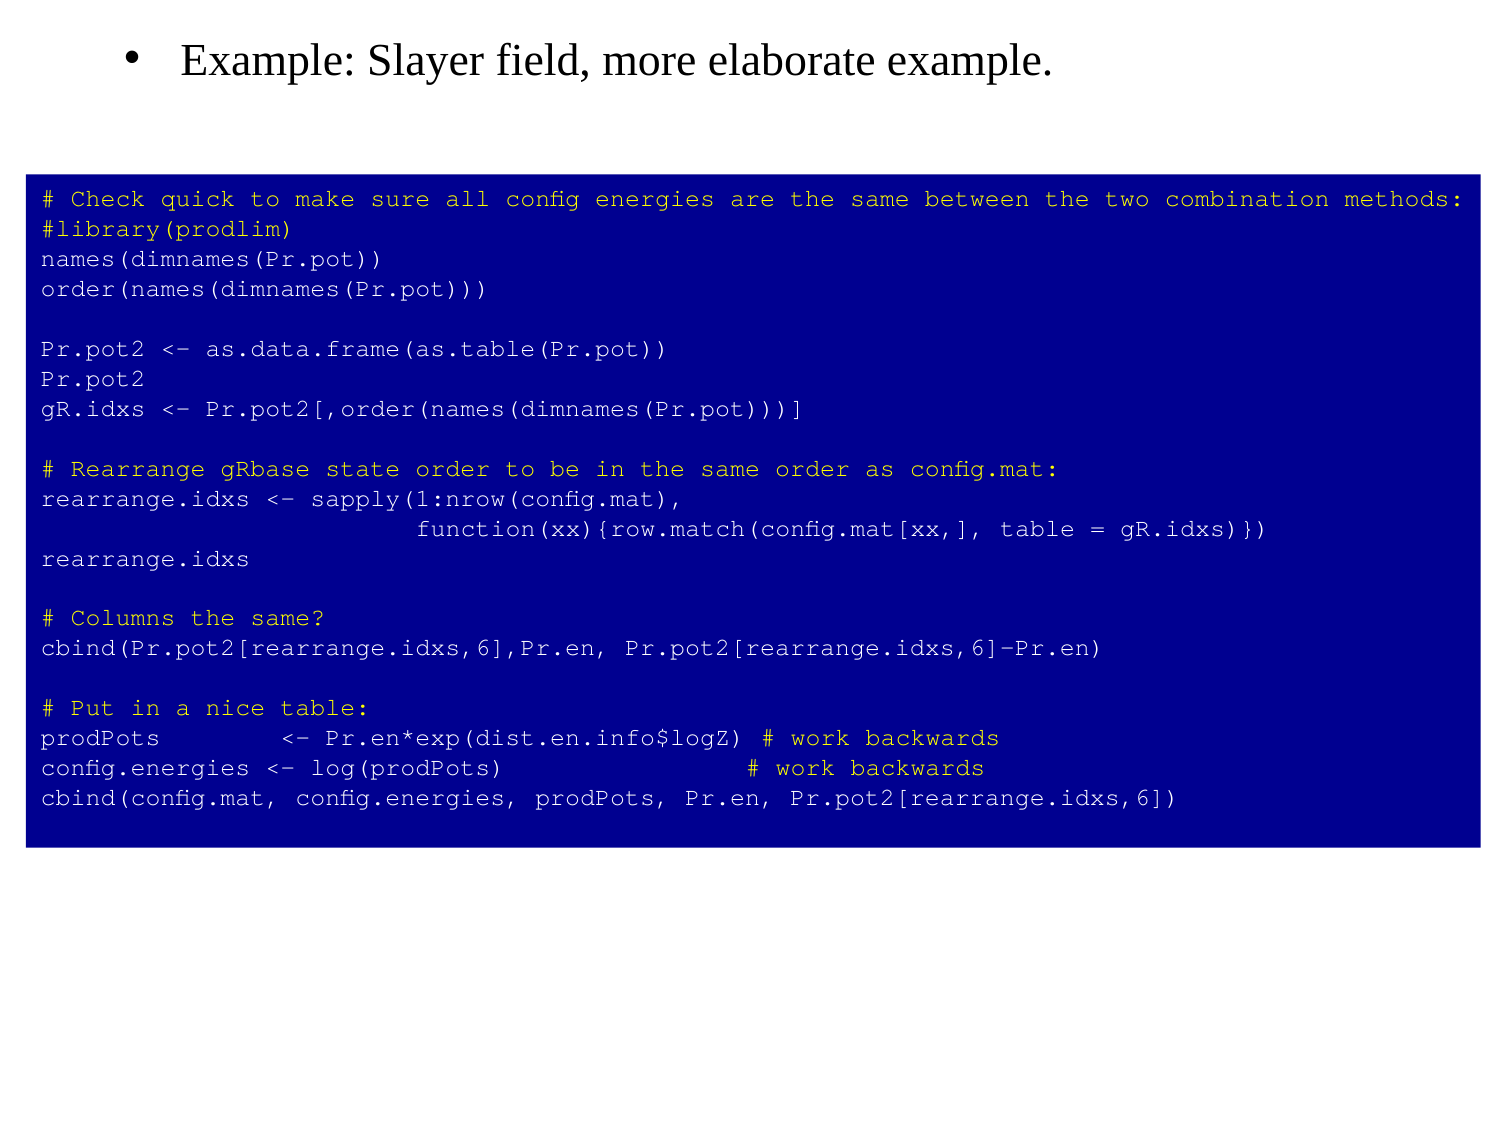

Example: Slayer field, more elaborate example.
# Check quick to make sure all config energies are the same between the two combination methods:
#library(prodlim)
names(dimnames(Pr.pot))
order(names(dimnames(Pr.pot)))

Pr.pot2 <- as.data.frame(as.table(Pr.pot))
Pr.pot2
gR.idxs <- Pr.pot2[,order(names(dimnames(Pr.pot)))]

# Rearrange gRbase state order to be in the same order as config.mat:
rearrange.idxs <- sapply(1:nrow(config.mat),
                         function(xx){row.match(config.mat[xx,], table = gR.idxs)})
rearrange.idxs

# Columns the same?
cbind(Pr.pot2[rearrange.idxs,6],Pr.en, Pr.pot2[rearrange.idxs,6]-Pr.en)

# Put in a nice table:
prodPots        <- Pr.en*exp(dist.en.info$logZ) # work backwards
config.energies <- log(prodPots)                # work backwards
cbind(config.mat, config.energies, prodPots, Pr.en, Pr.pot2[rearrange.idxs,6])